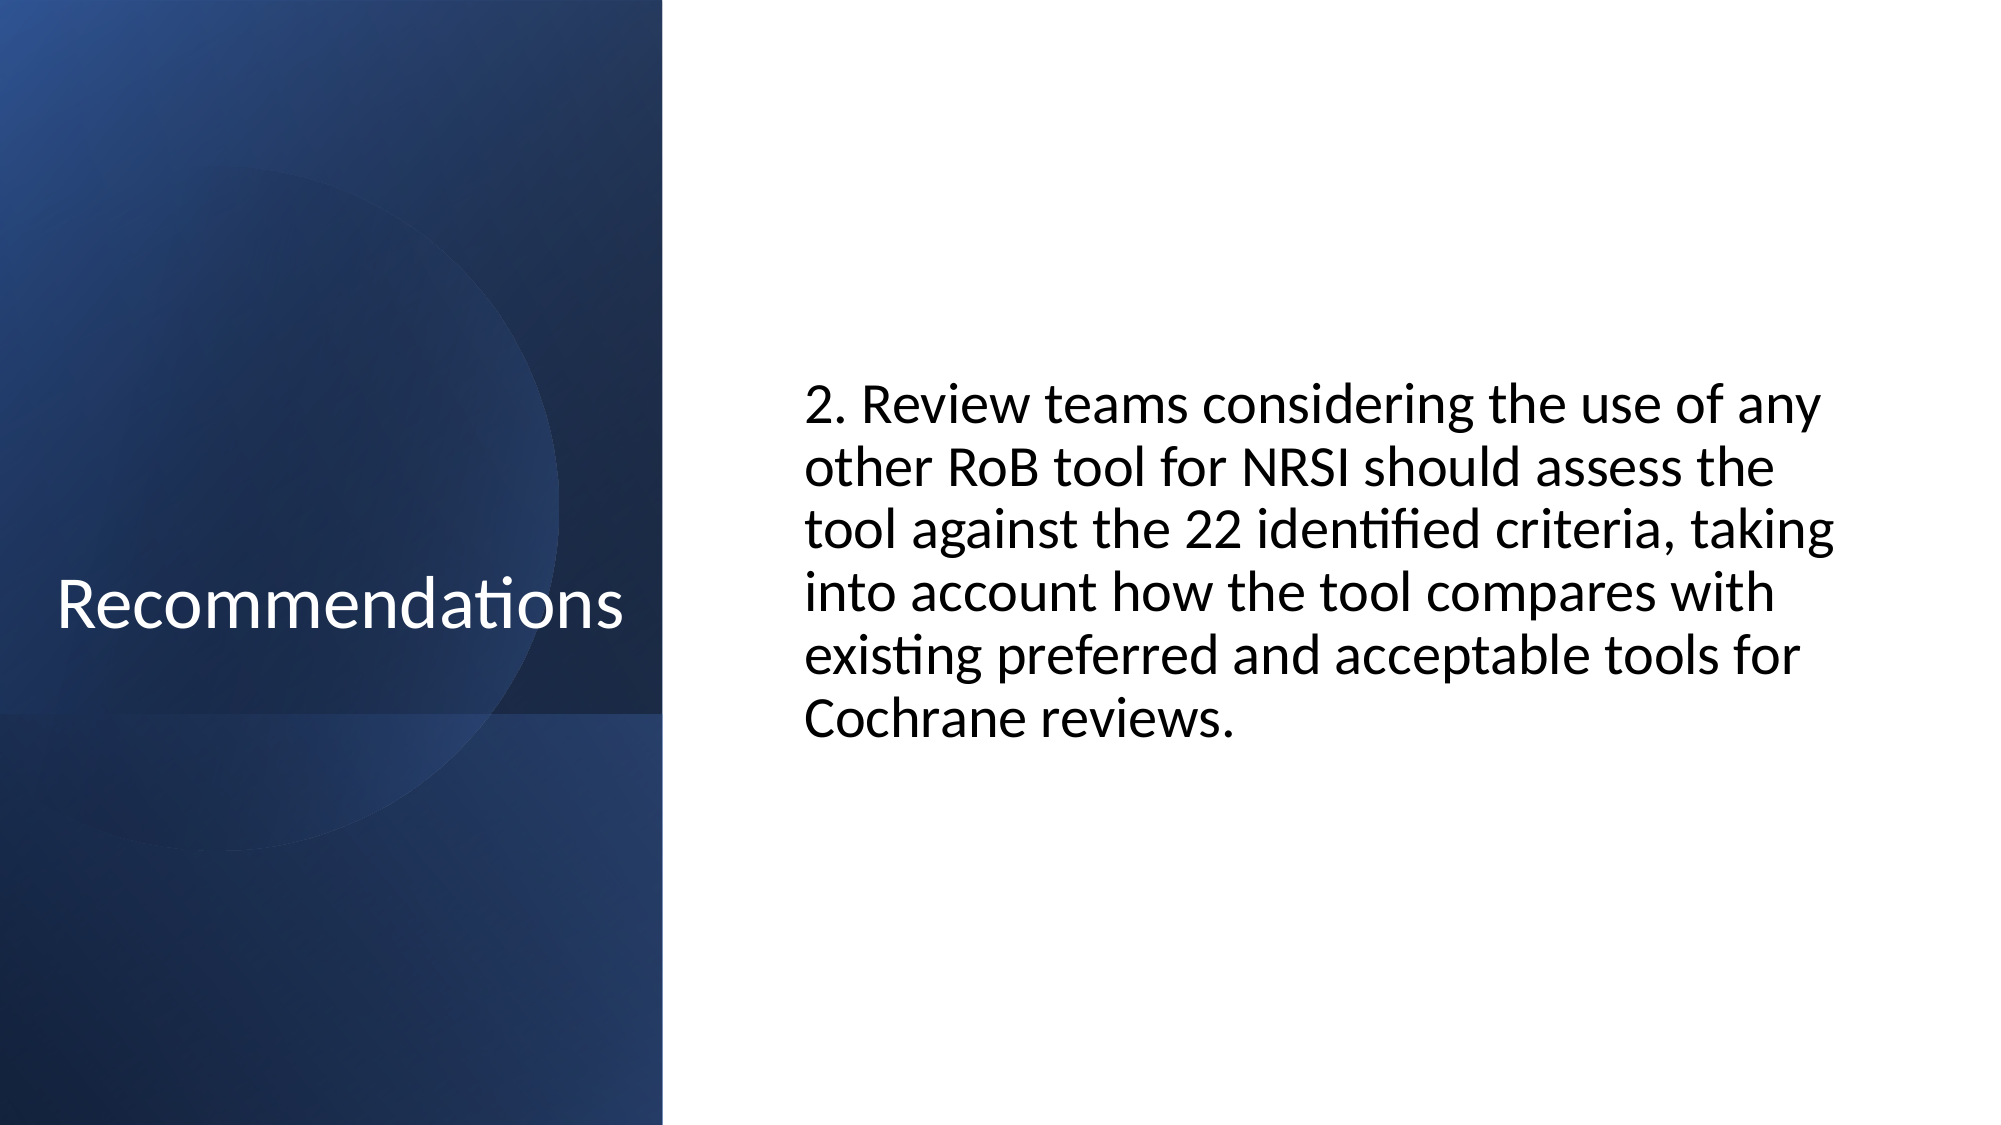

# Recommendations
2. Review teams considering the use of any other RoB tool for NRSI should assess the tool against the 22 identified criteria, taking into account how the tool compares with existing preferred and acceptable tools for Cochrane reviews.